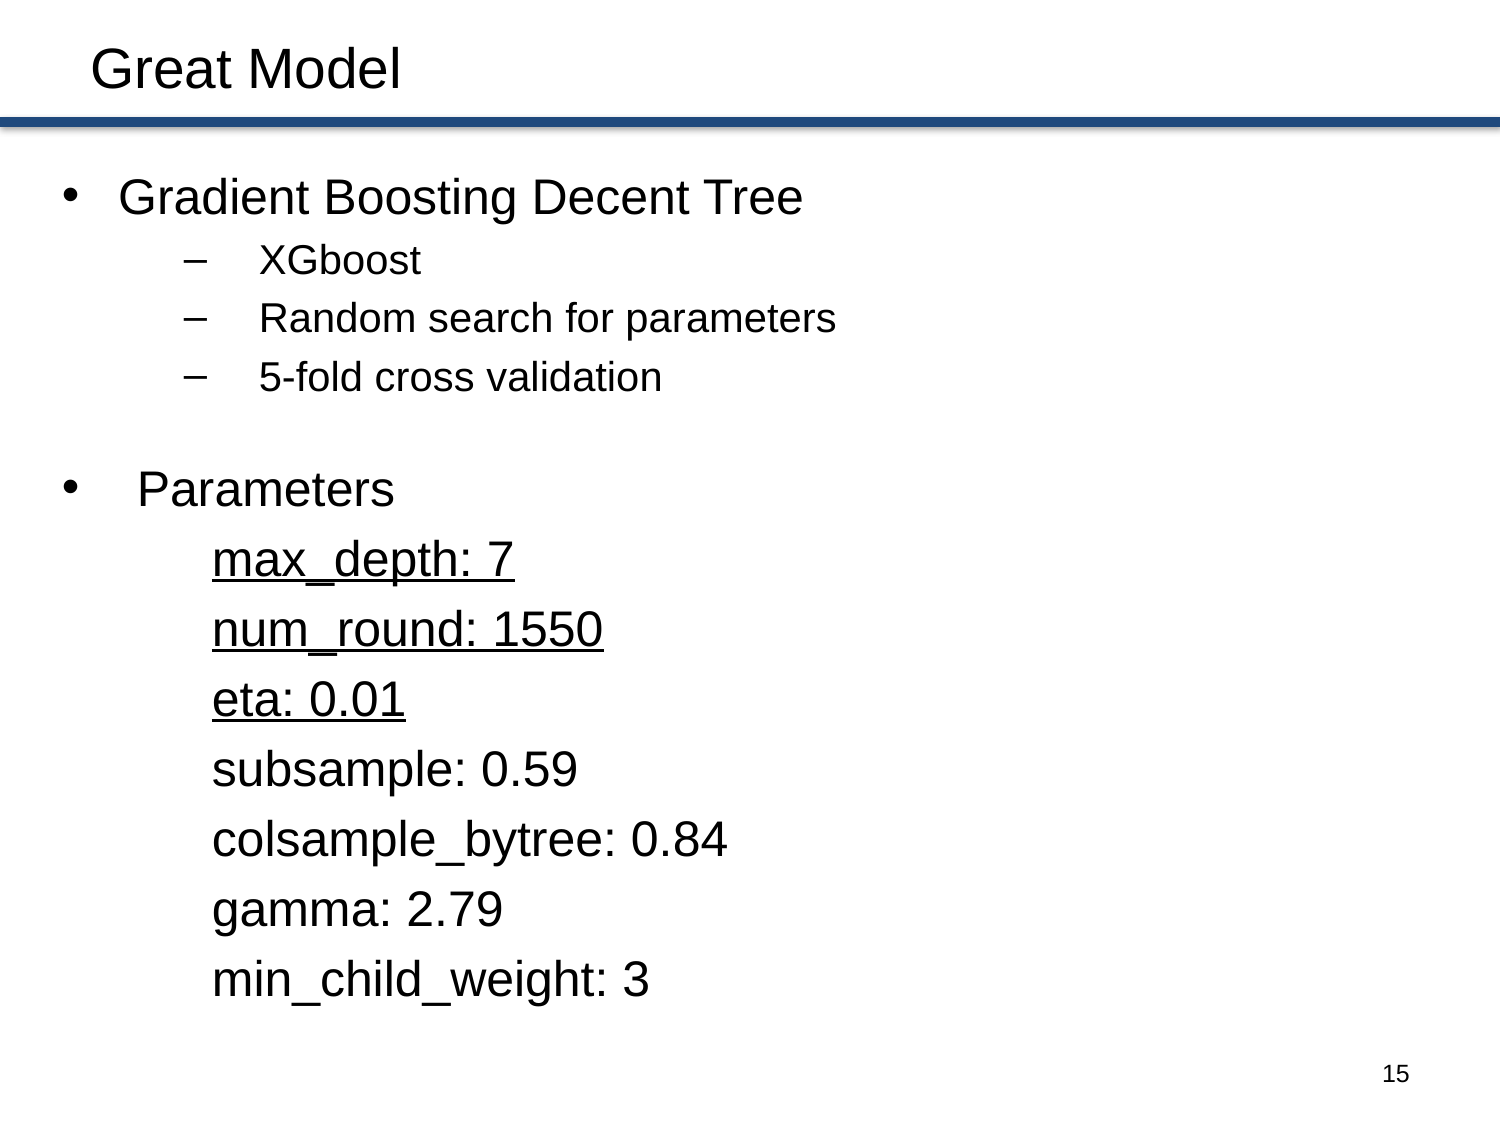

# Great Model
Gradient Boosting Decent Tree
XGboost
Random search for parameters
5-fold cross validation

Parameters
	max_depth: 7
	num_round: 1550
	eta: 0.01
	subsample: 0.59
	colsample_bytree: 0.84
	gamma: 2.79
	min_child_weight: 3

15